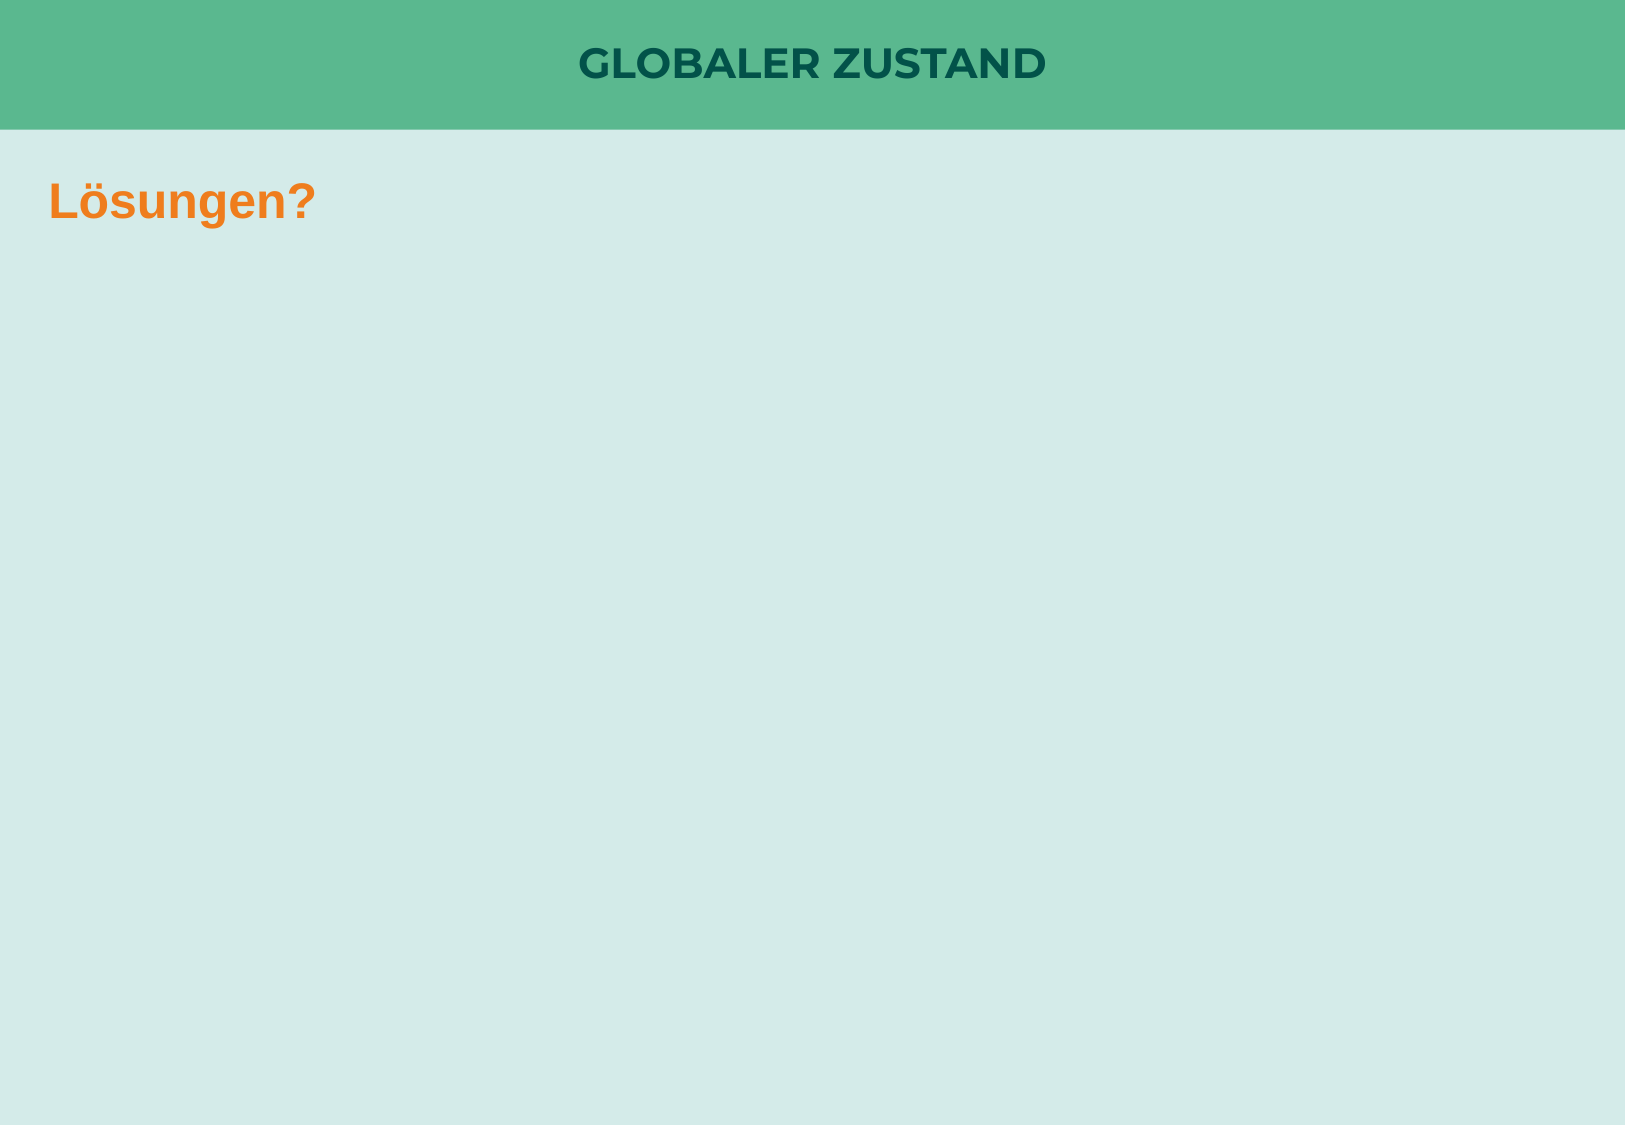

# Globaler Zustand
Lösungen?
Beispiel: ChatPage oder Tabs

Beispiel: UserStatsPage für fetch ?